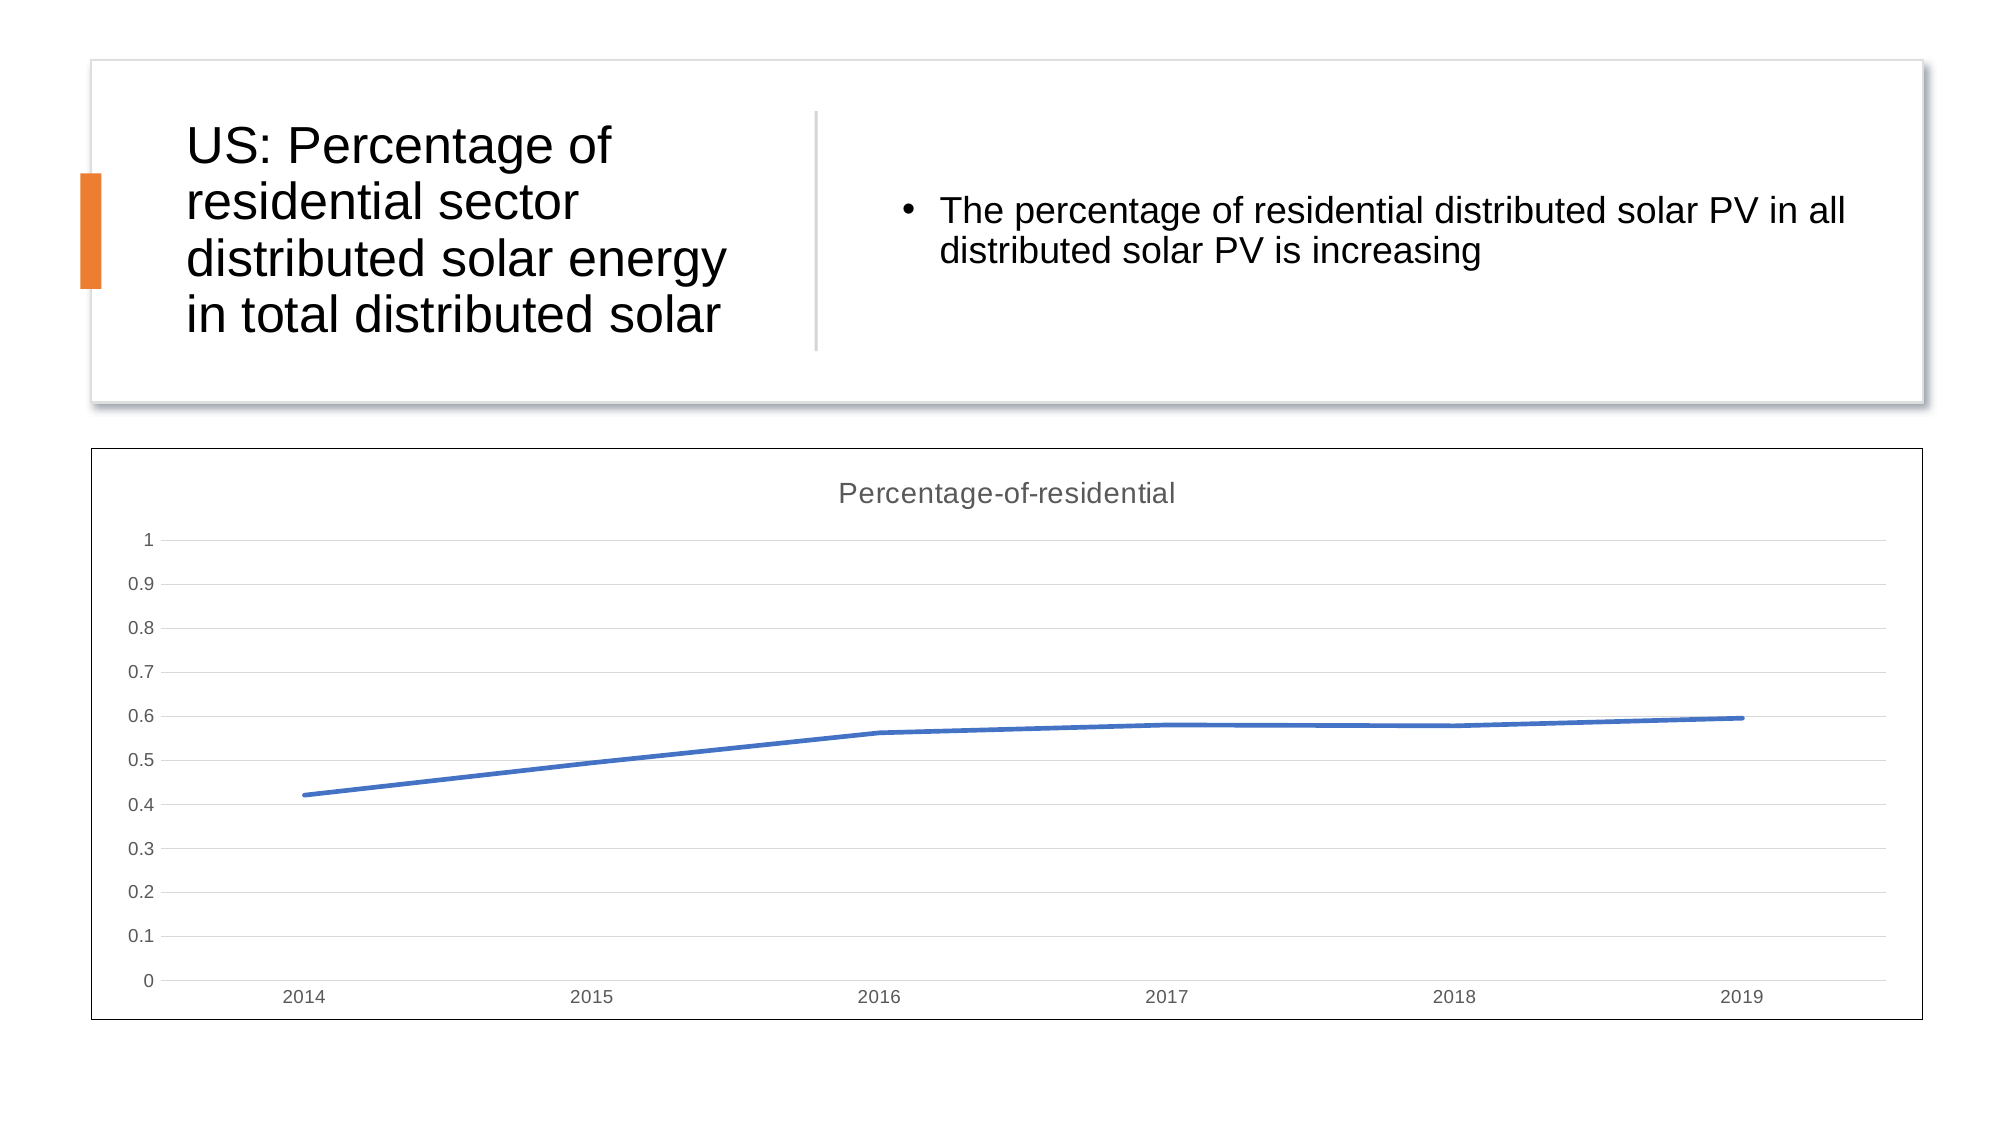

# US: Percentage of residential sector distributed solar energy in total distributed solar
The percentage of residential distributed solar PV in all distributed solar PV is increasing

### Chart:

| Category | Percentage-of-residential |
|---|---|
| 2014 | 0.421474358974359 |
| 2015 | 0.49494378049642884 |
| 2016 | 0.5632275554138096 |
| 2017 | 0.5811588161734056 |
| 2018 | 0.5790845690297244 |
| 2019 | 0.5965297794012728 |